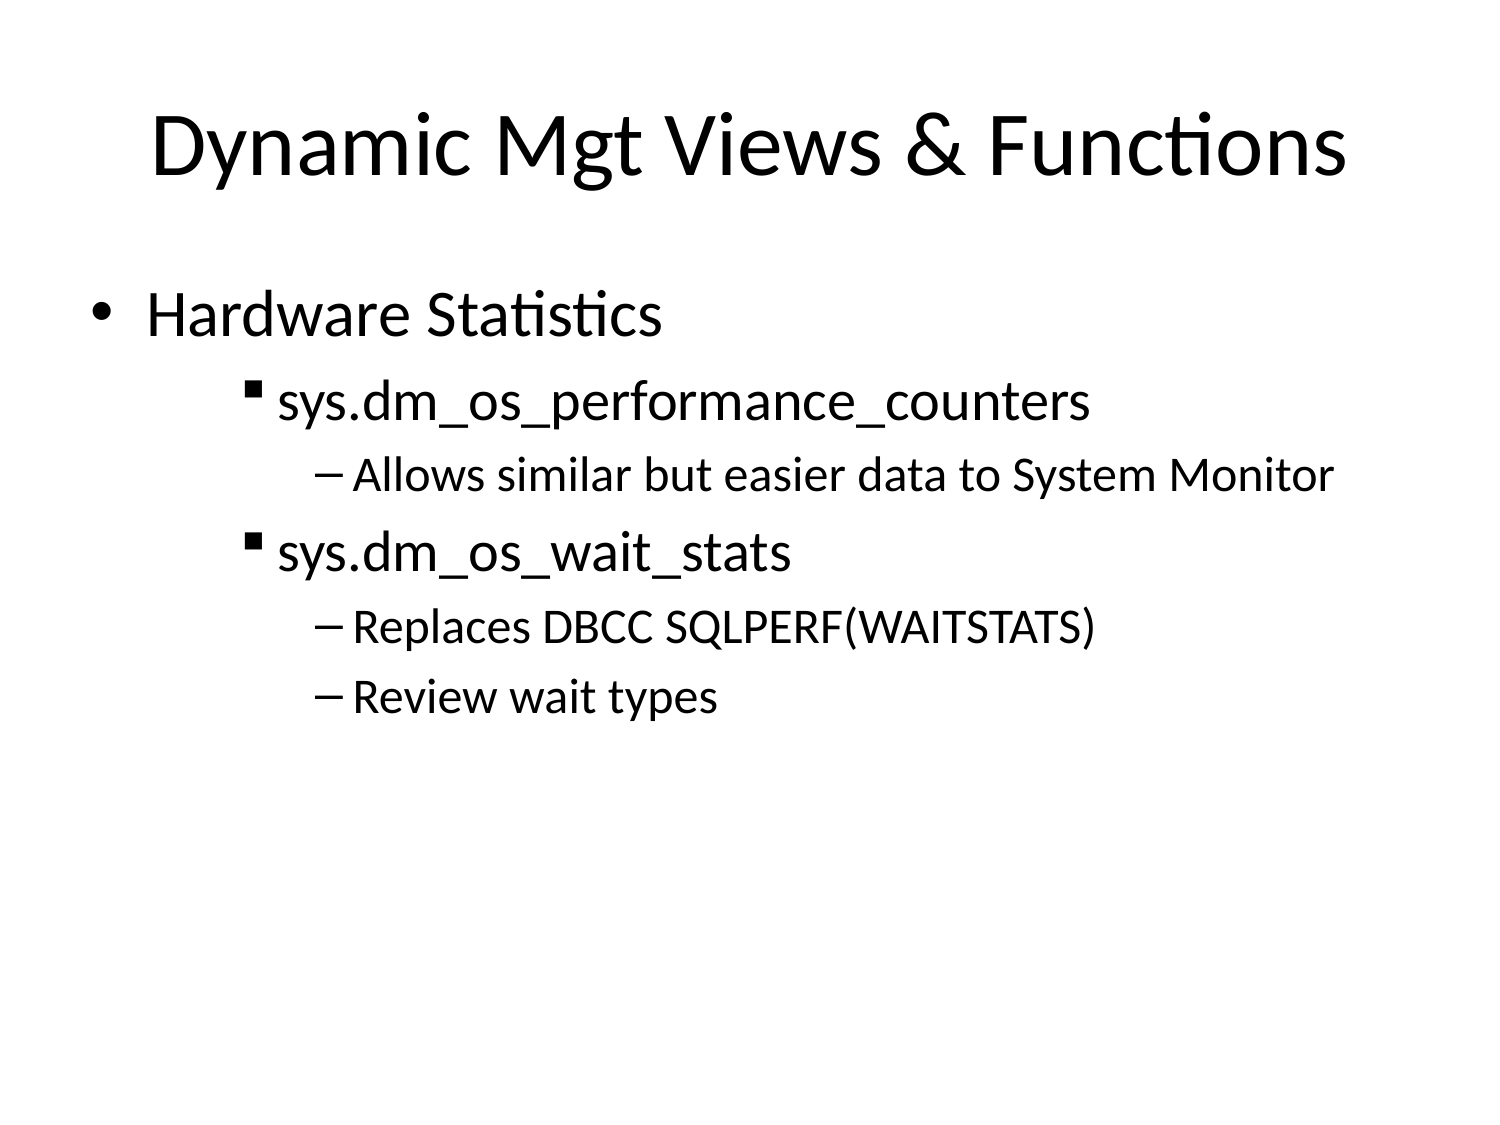

# Dynamic Mgt Views & Functions
Hardware Statistics
sys.dm_os_performance_counters
Allows similar but easier data to System Monitor
sys.dm_os_wait_stats
Replaces DBCC SQLPERF(WAITSTATS)
Review wait types